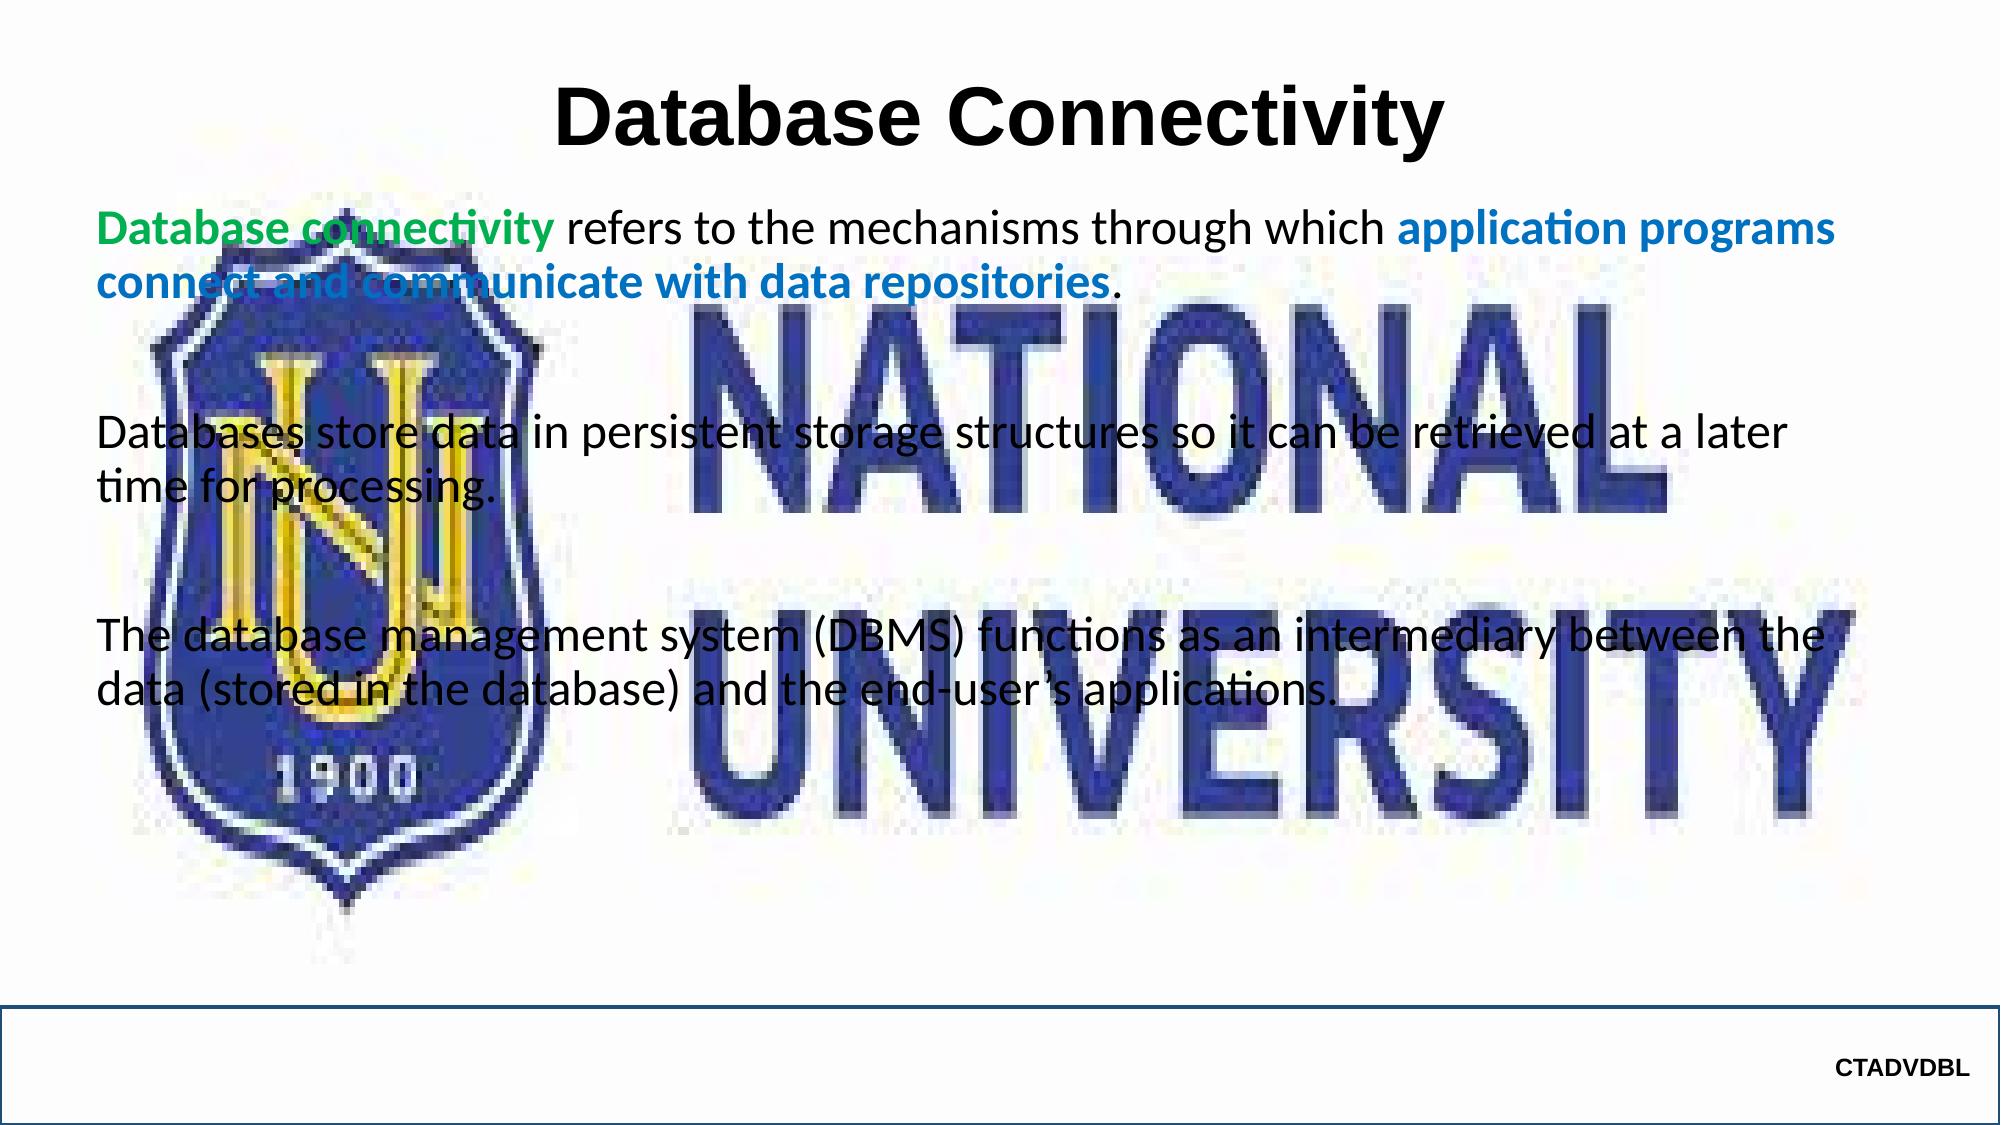

# Database Connectivity
Database connectivity refers to the mechanisms through which application programs connect and communicate with data repositories.

Databases store data in persistent storage structures so it can be retrieved at a later time for processing.

The database management system (DBMS) functions as an intermediary between the data (stored in the database) and the end-user’s applications.

CTADVDBL